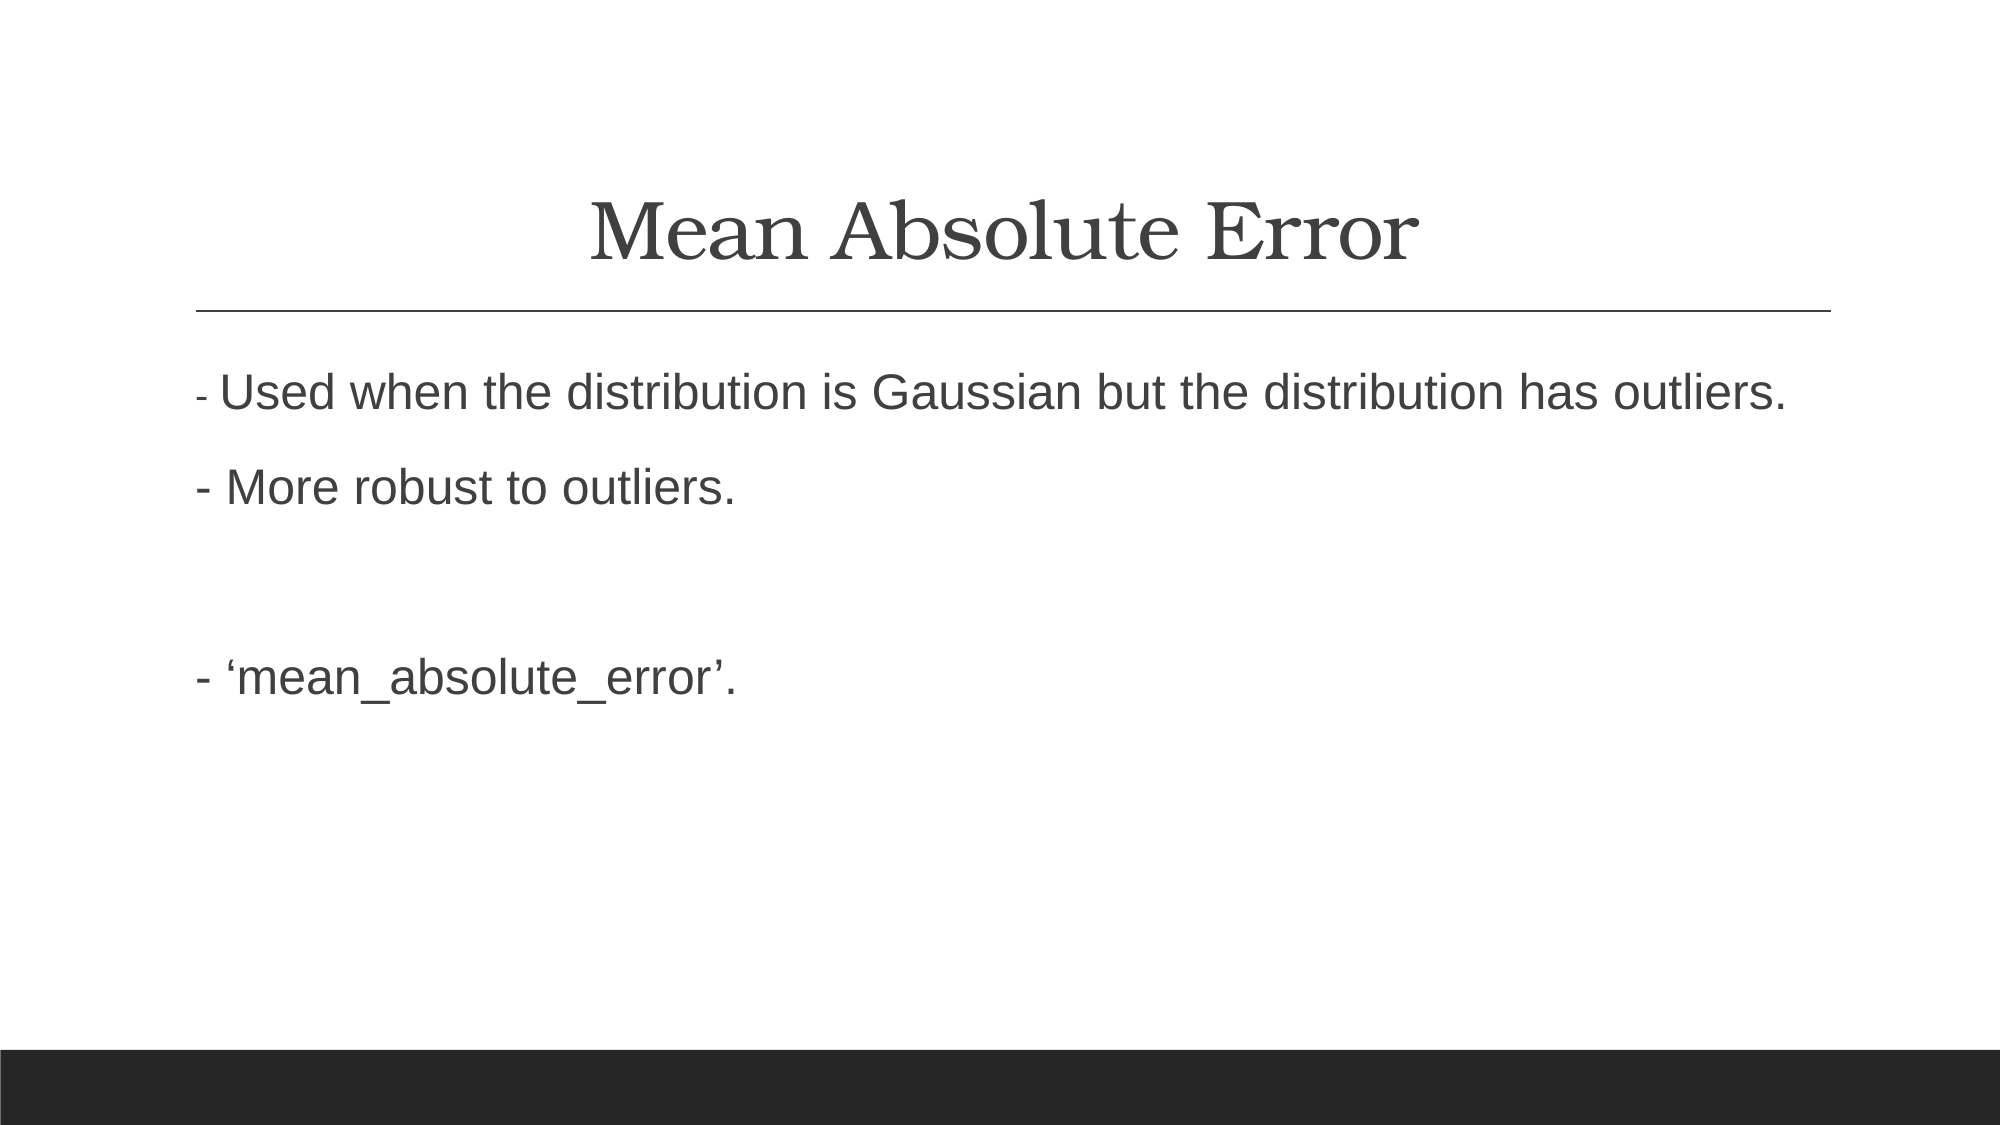

# Mean Absolute Error
- Used when the distribution is Gaussian but the distribution has outliers.
- More robust to outliers.

- ‘mean_absolute_error’.